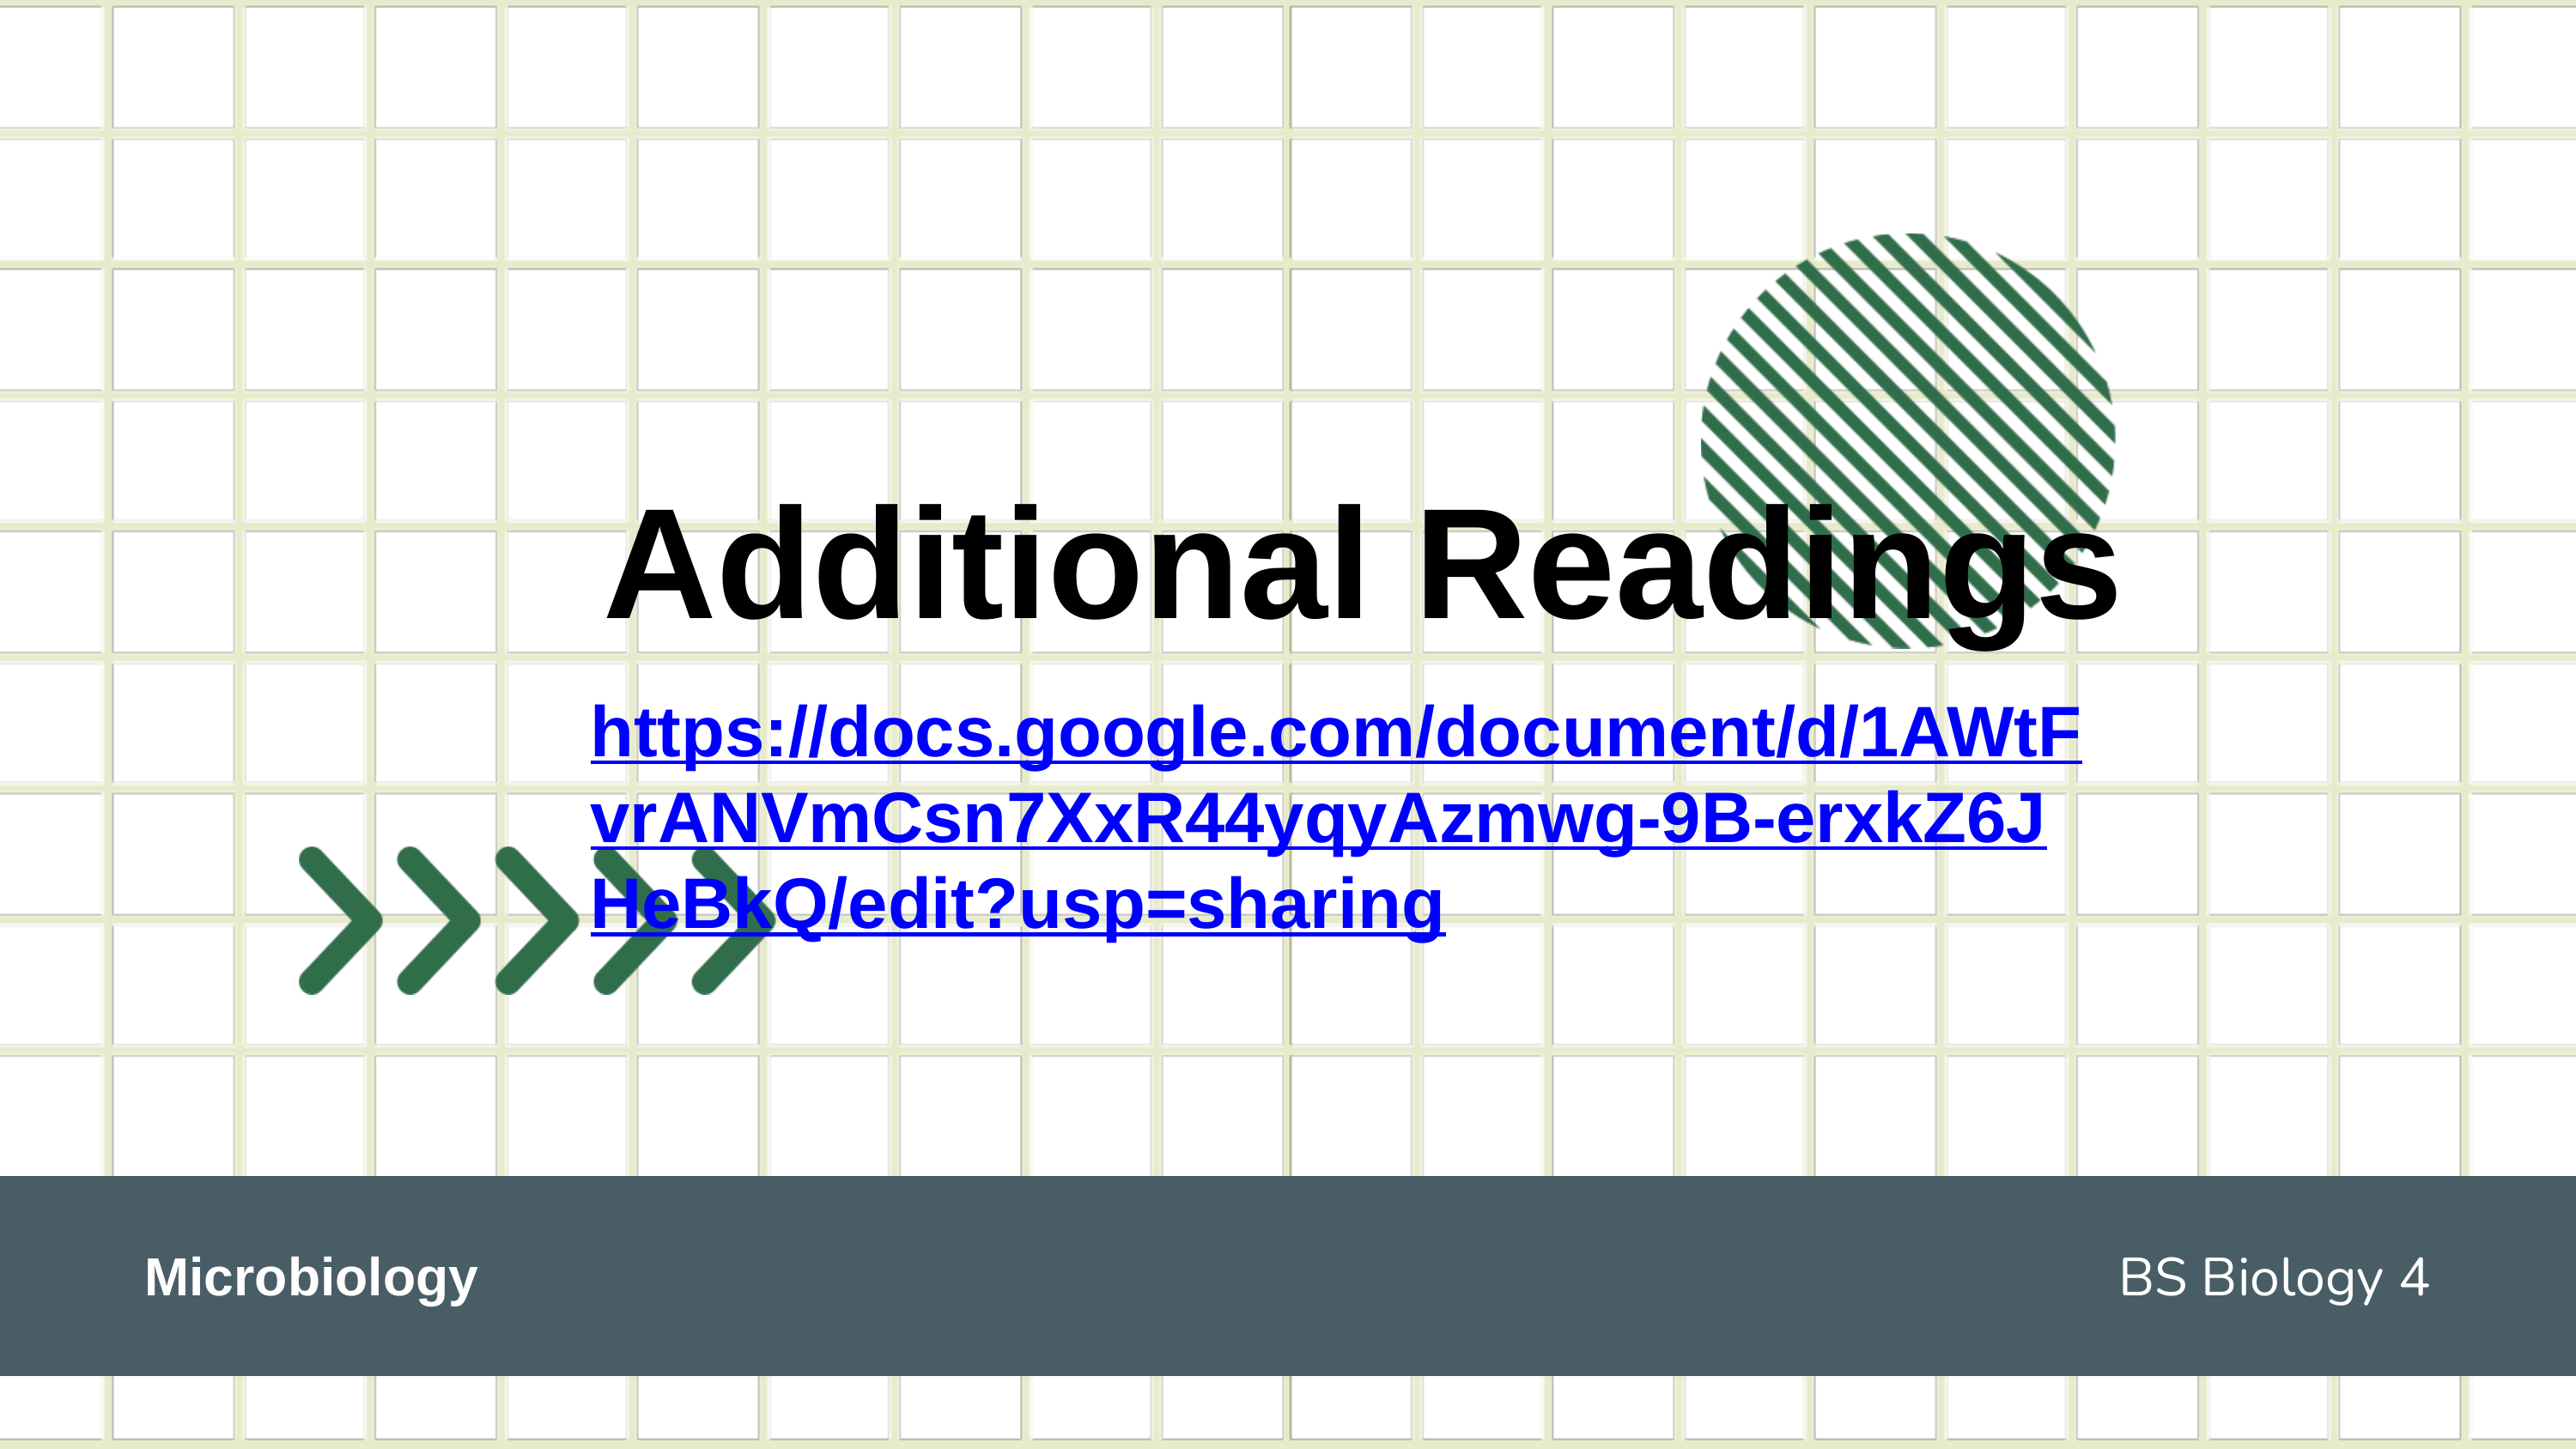

Additional Readings
https://docs.google.com/document/d/1AWtFvrANVmCsn7XxR44yqyAzmwg-9B-erxkZ6JHeBkQ/edit?usp=sharing

Microbiology
BS Biology 4